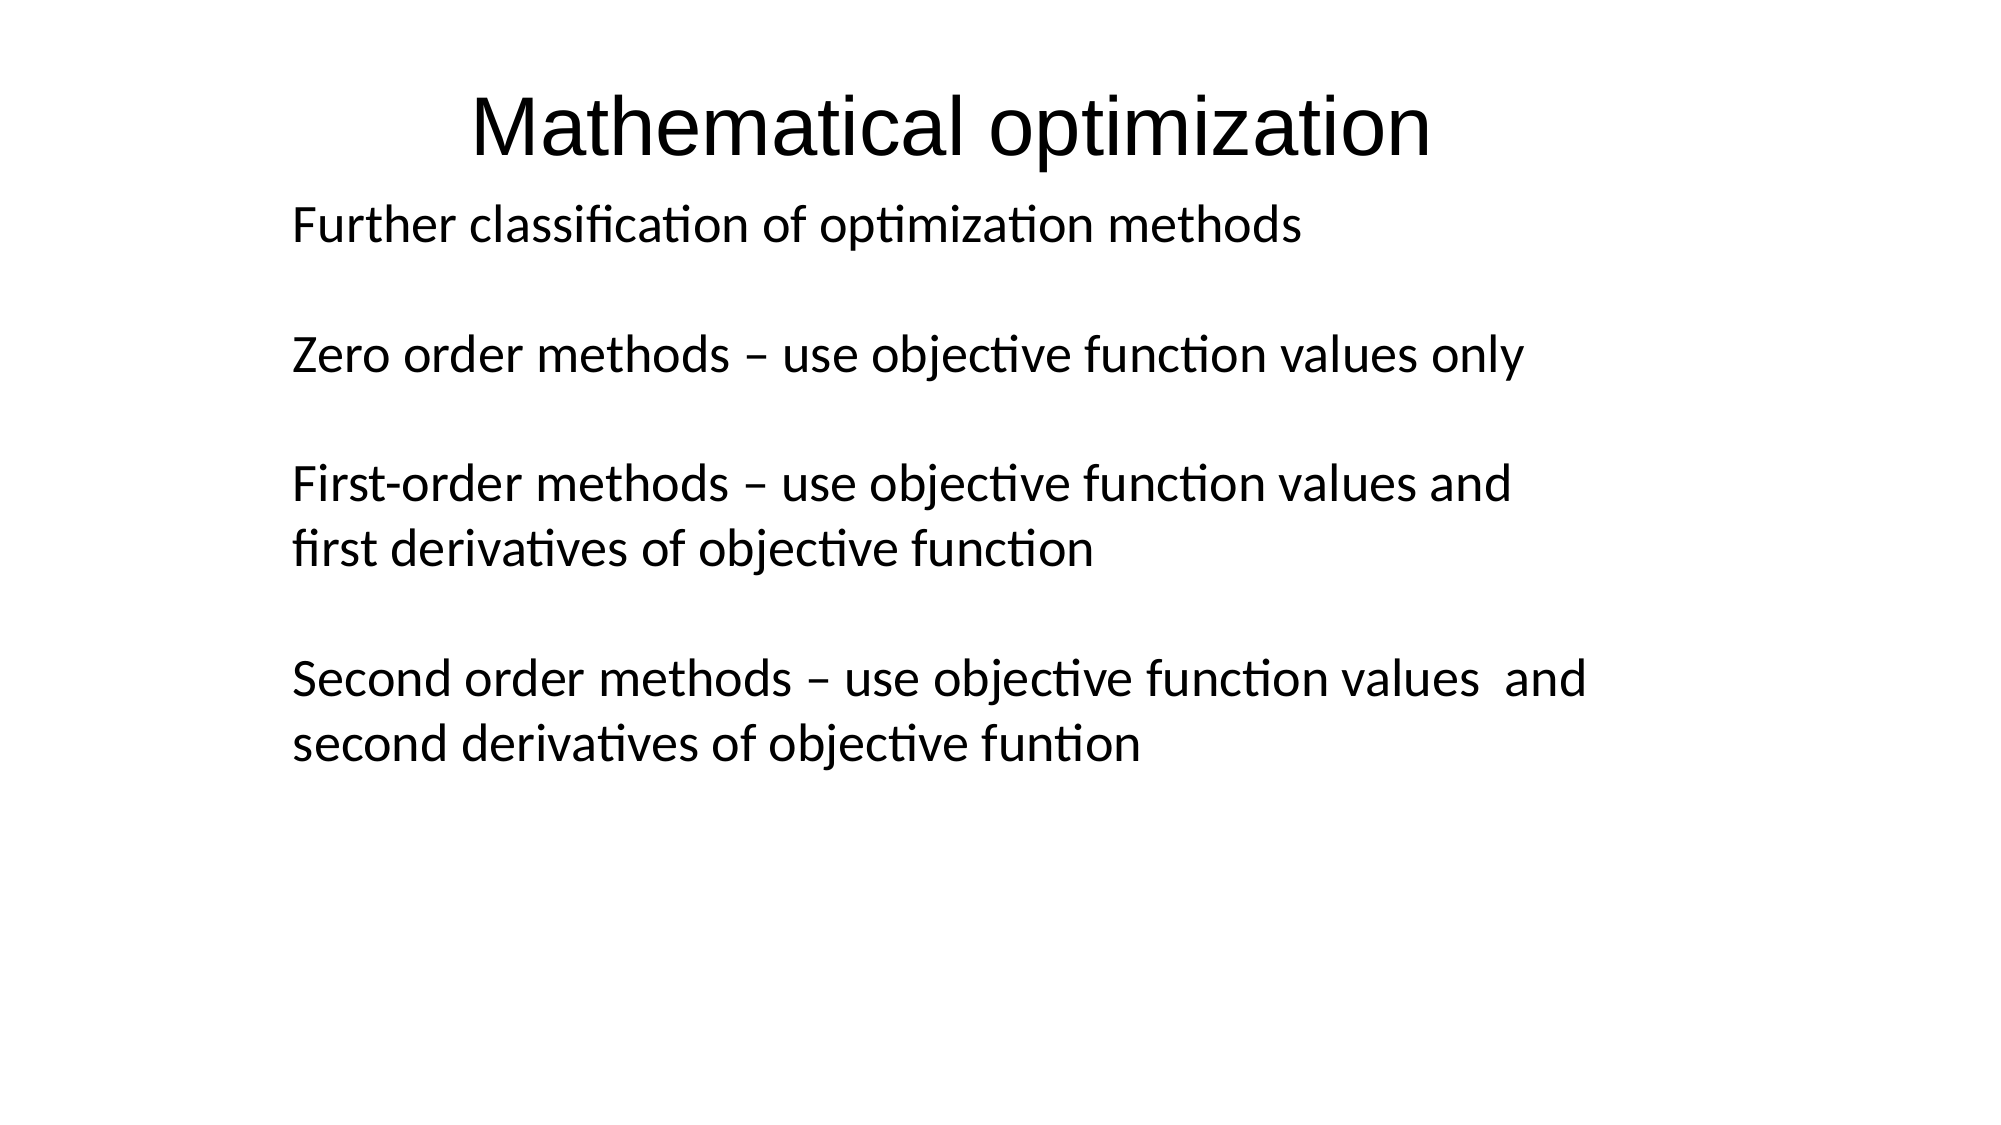

Mathematical optimization
Further classification of optimization methods

Zero order methods – use objective function values only

First-order methods – use objective function values and  first derivatives of objective function

Second order methods – use objective function values  and second derivatives of objective funtion